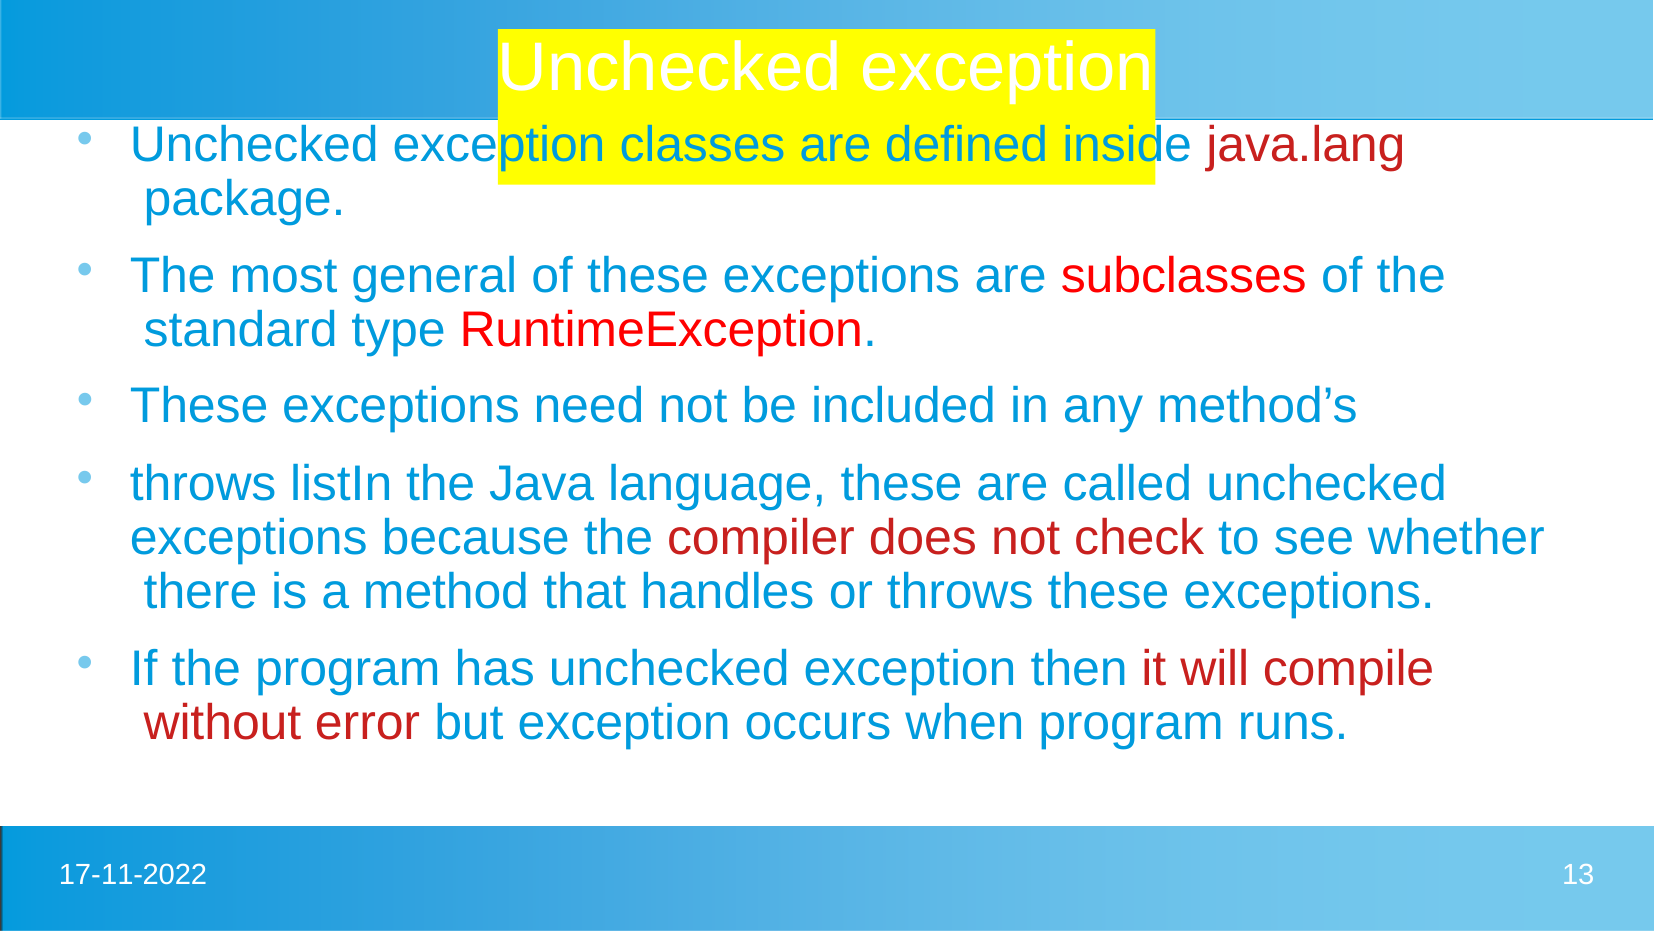

# Unchecked exception
Unchecked exception classes are defined inside java.lang  package.
The most general of these exceptions are subclasses of the  standard type RuntimeException.
These exceptions need not be included in any method’s
throws listIn the Java language, these are called unchecked  exceptions because the compiler does not check to see whether  there is a method that handles or throws these exceptions.
If the program has unchecked exception then it will compile  without error but exception occurs when program runs.
17-11-2022
13